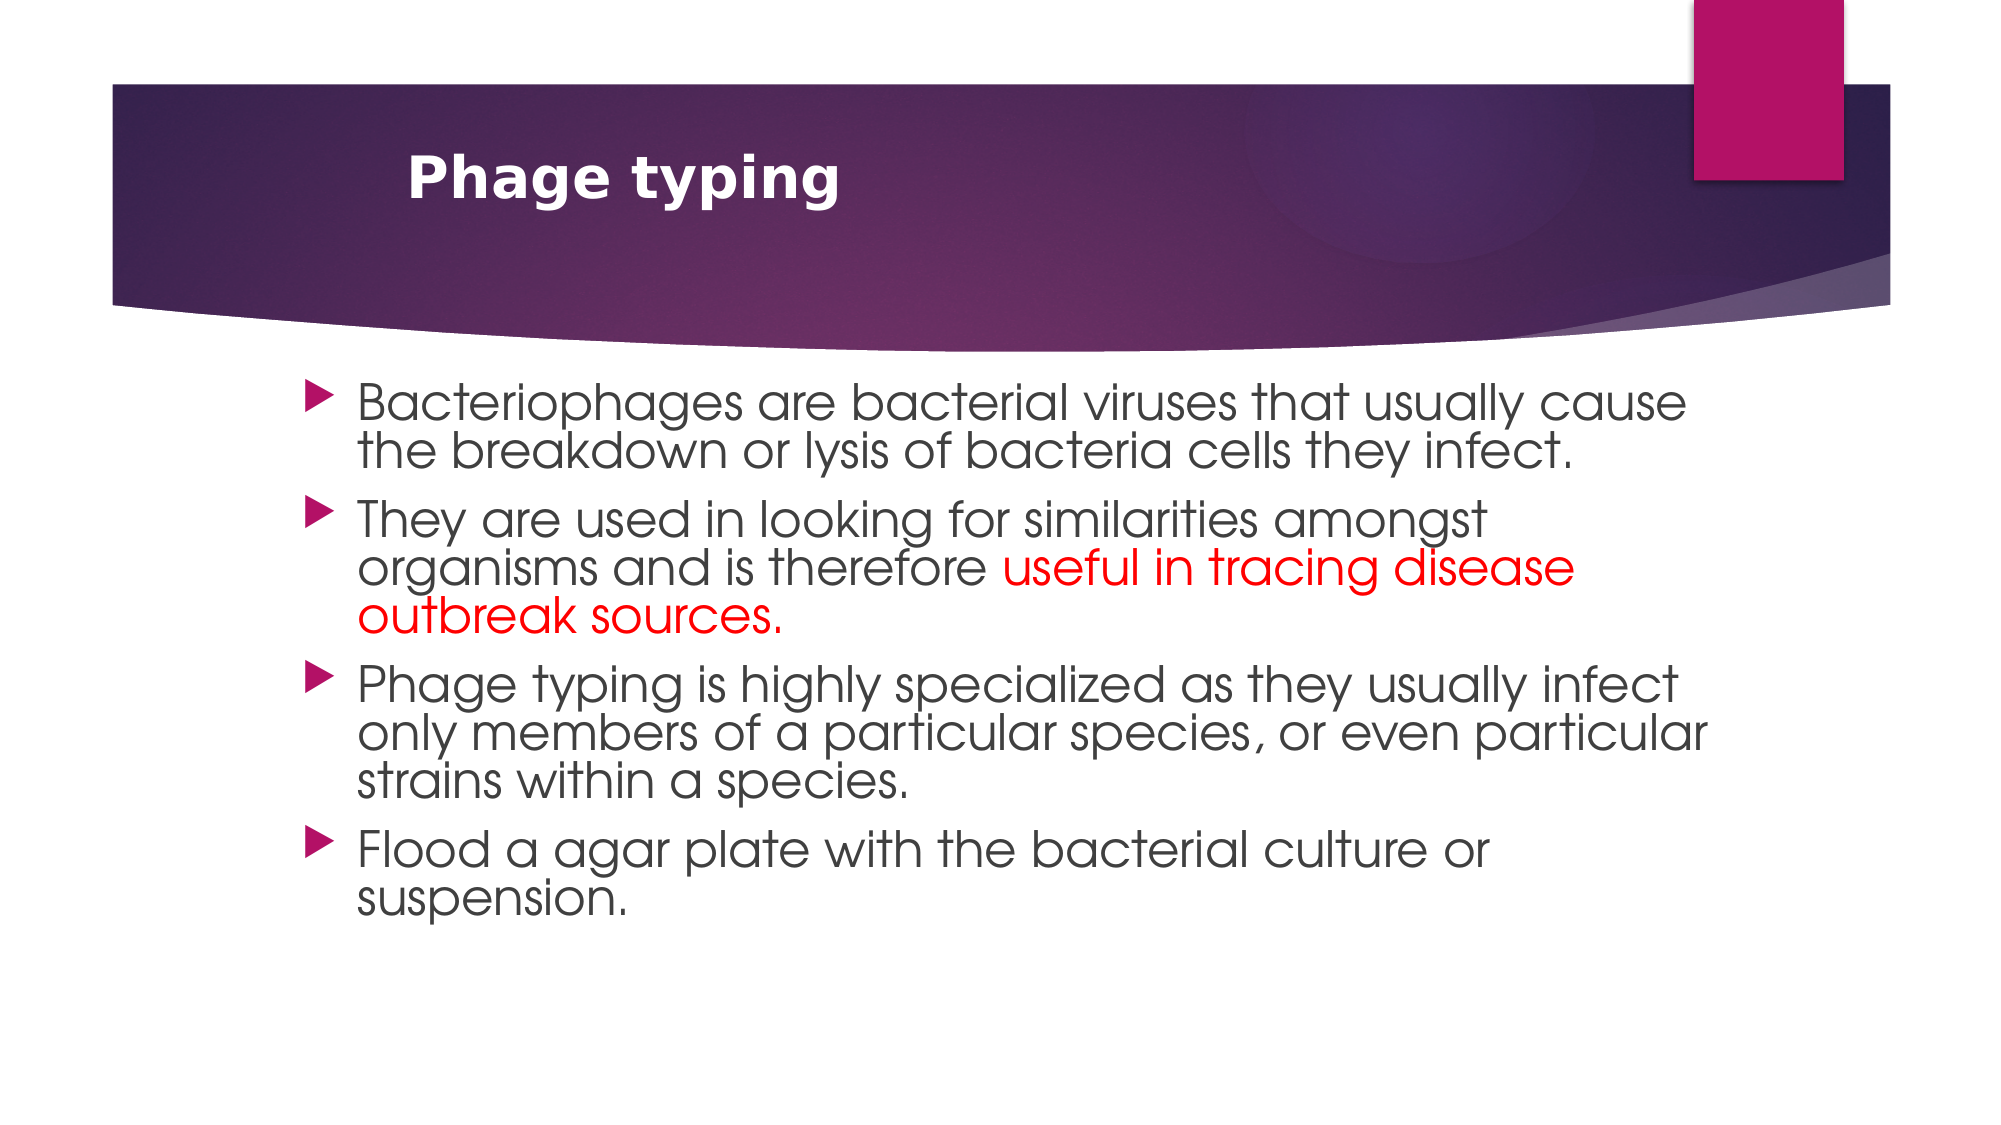

# Phage typing
Bacteriophages are bacterial viruses that usually cause the breakdown or lysis of bacteria cells they infect.
They are used in looking for similarities amongst organisms and is therefore useful in tracing disease outbreak sources.
Phage typing is highly specialized as they usually infect only members of a particular species, or even particular strains within a species.
Flood a agar plate with the bacterial culture or suspension.